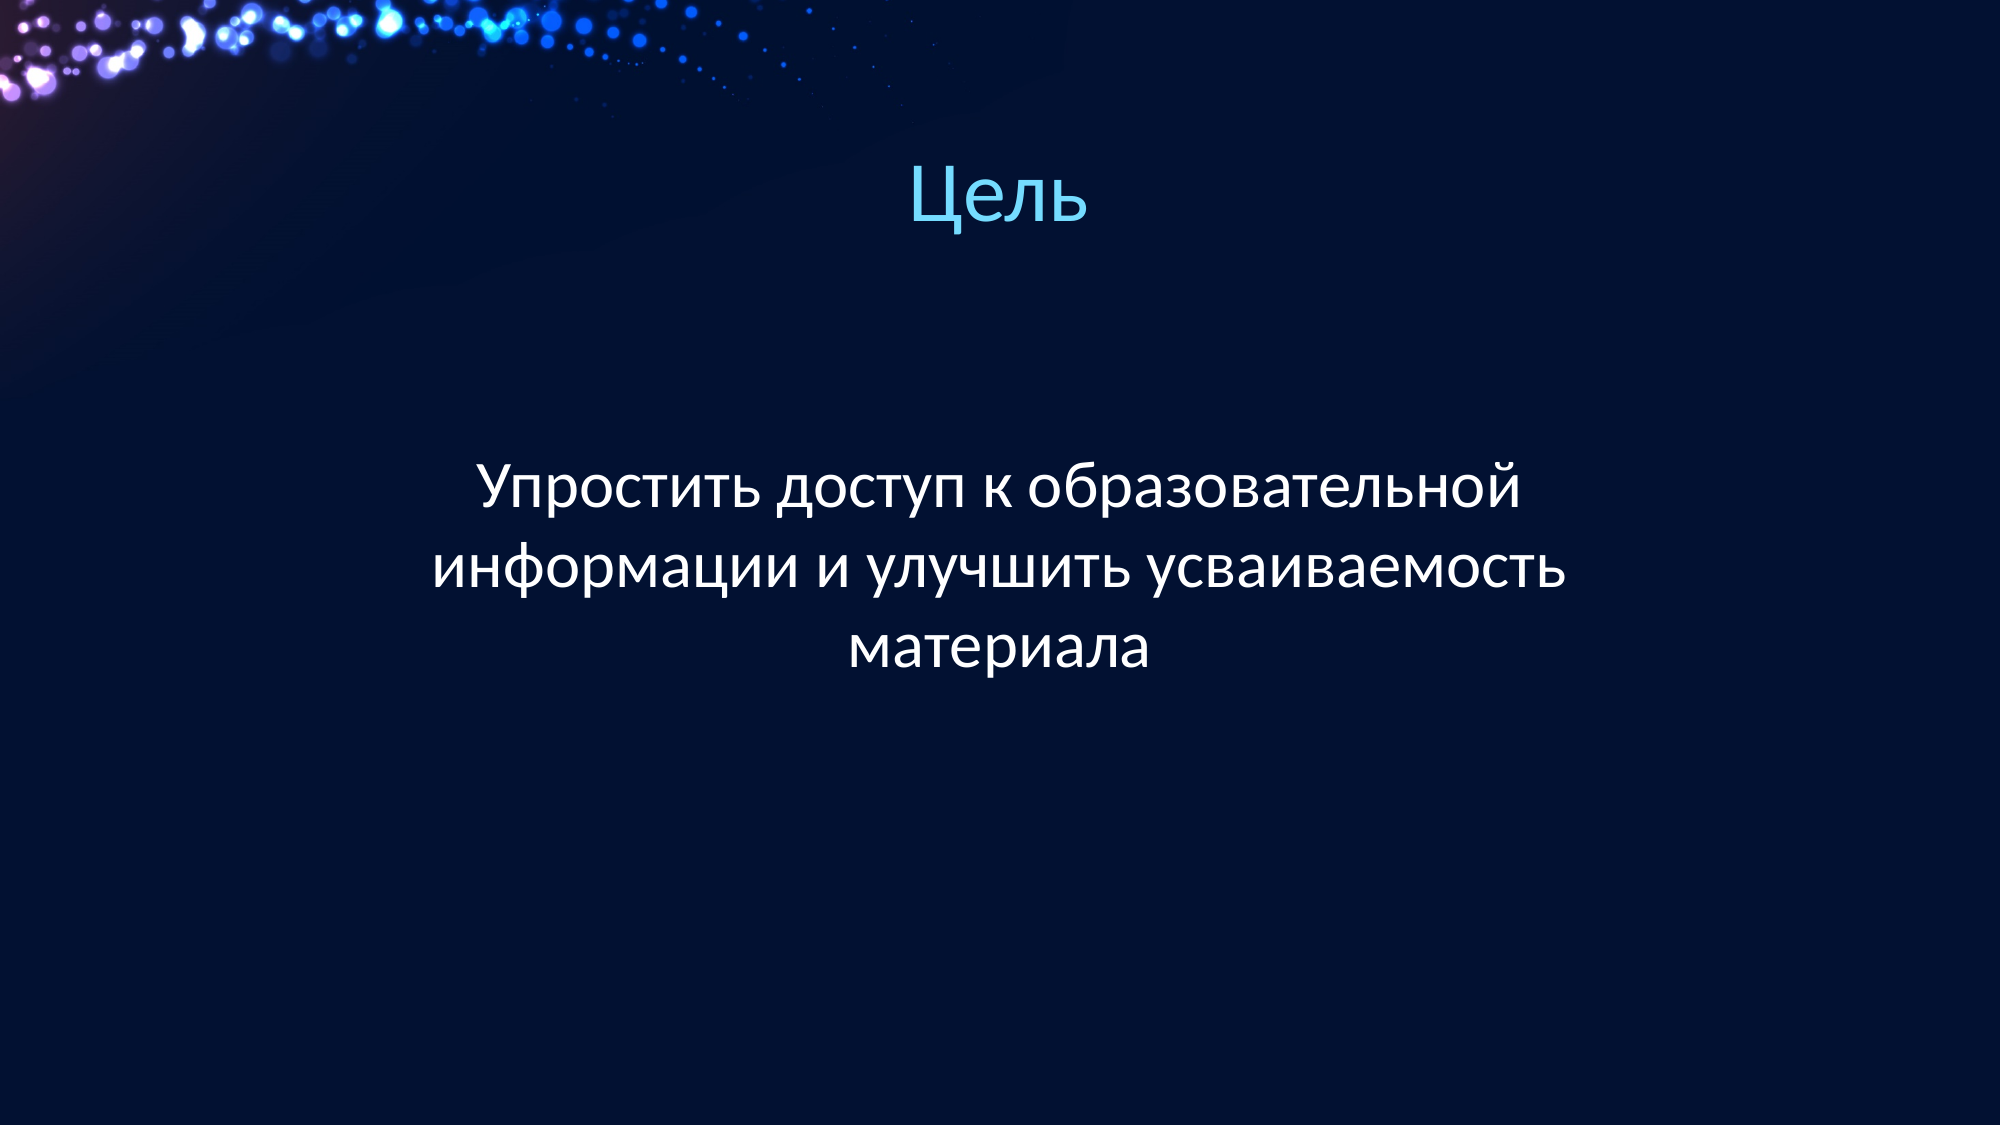

# Цель
Упростить доступ к образовательной информации и улучшить усваиваемость материала